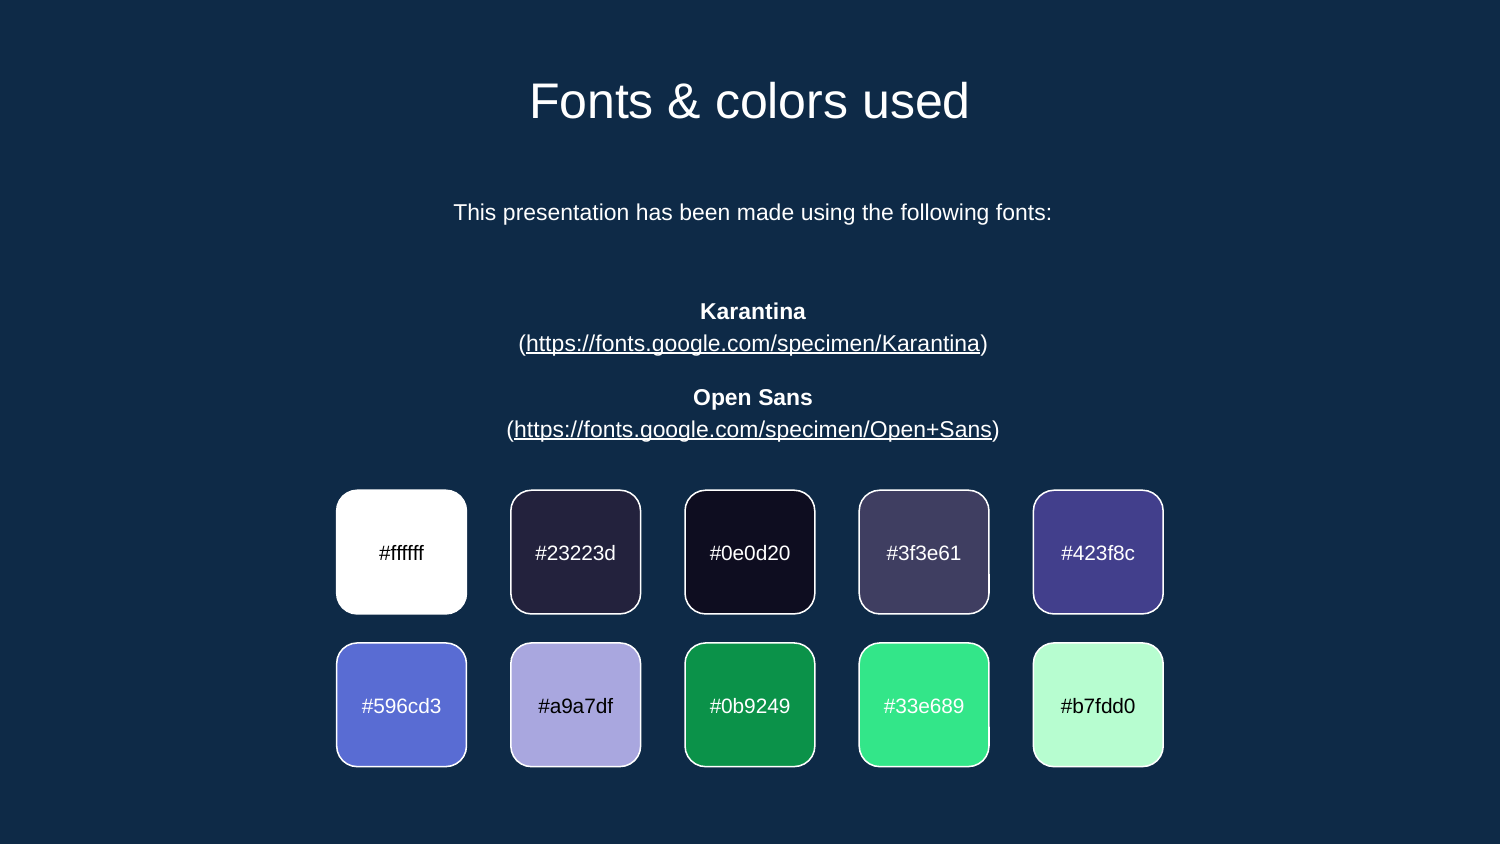

# Fonts & colors used
This presentation has been made using the following fonts:

Karantina
(https://fonts.google.com/specimen/Karantina)

Open Sans
(https://fonts.google.com/specimen/Open+Sans)

#ffffff
#23223d
#0e0d20
#3f3e61
#423f8c

#596cd3
#a9a7df
#0b9249
#33e689
#b7fdd0